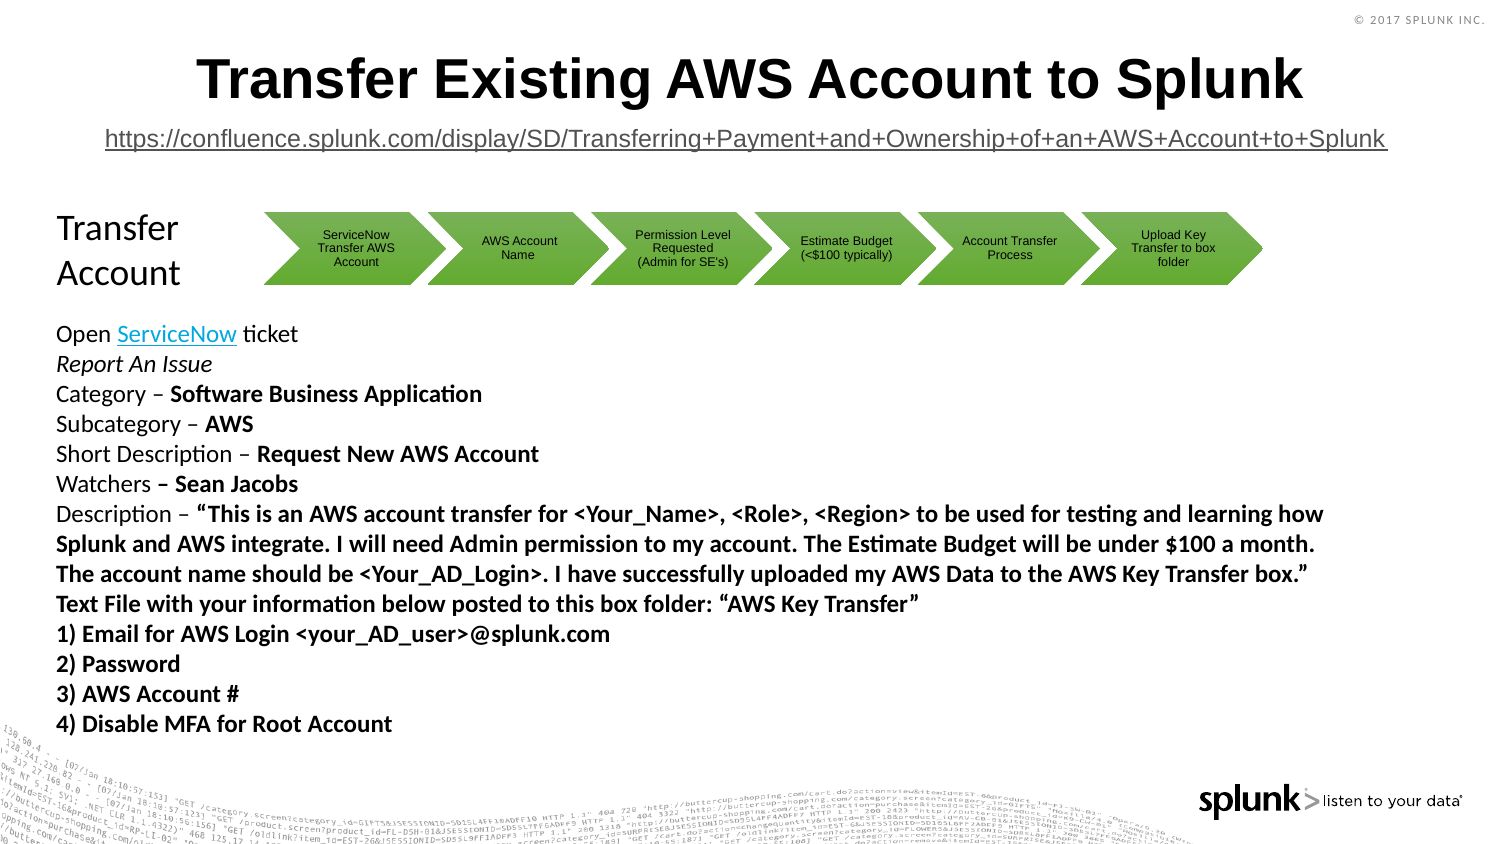

# Transfer Existing AWS Account to Splunk
https://confluence.splunk.com/display/SD/Transferring+Payment+and+Ownership+of+an+AWS+Account+to+Splunk
ServiceNow Transfer AWS Account
AWS Account Name
Permission Level Requested (Admin for SE's)
Estimate Budget (<$100 typically)
Account Transfer Process
Upload Key Transfer to box folder
Transfer
Account
Open ServiceNow ticket
Report An Issue
Category – Software Business Application
Subcategory – AWS
Short Description – Request New AWS Account
Watchers – Sean Jacobs
Description – “This is an AWS account transfer for <Your_Name>, <Role>, <Region> to be used for testing and learning how Splunk and AWS integrate. I will need Admin permission to my account. The Estimate Budget will be under $100 a month. The account name should be <Your_AD_Login>. I have successfully uploaded my AWS Data to the AWS Key Transfer box.”
Text File with your information below posted to this box folder: “AWS Key Transfer”
1) Email for AWS Login <your_AD_user>@splunk.com
2) Password
3) AWS Account #
4) Disable MFA for Root Account